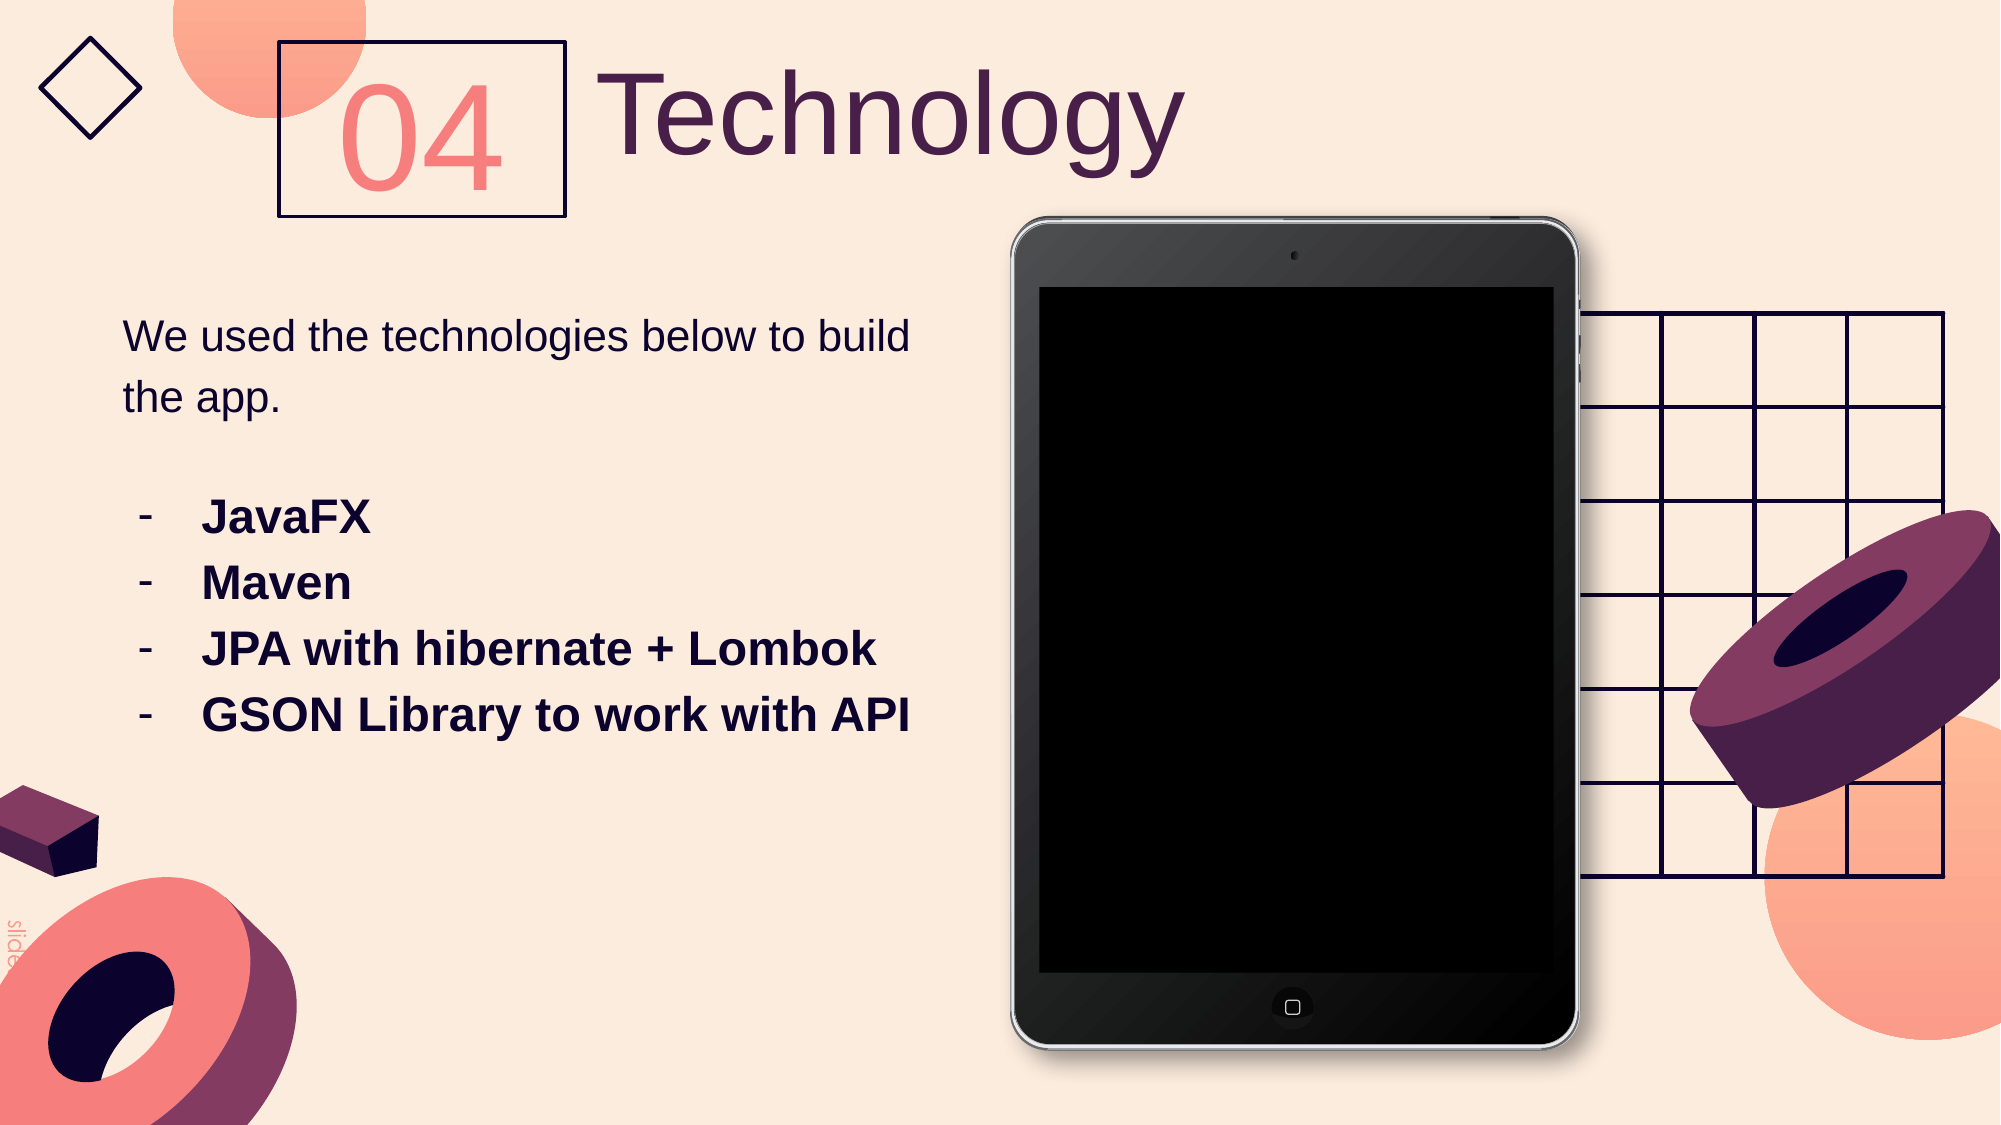

04
# Technology
We used the technologies below to build the app.

JavaFX
Maven
JPA with hibernate + Lombok
GSON Library to work with API